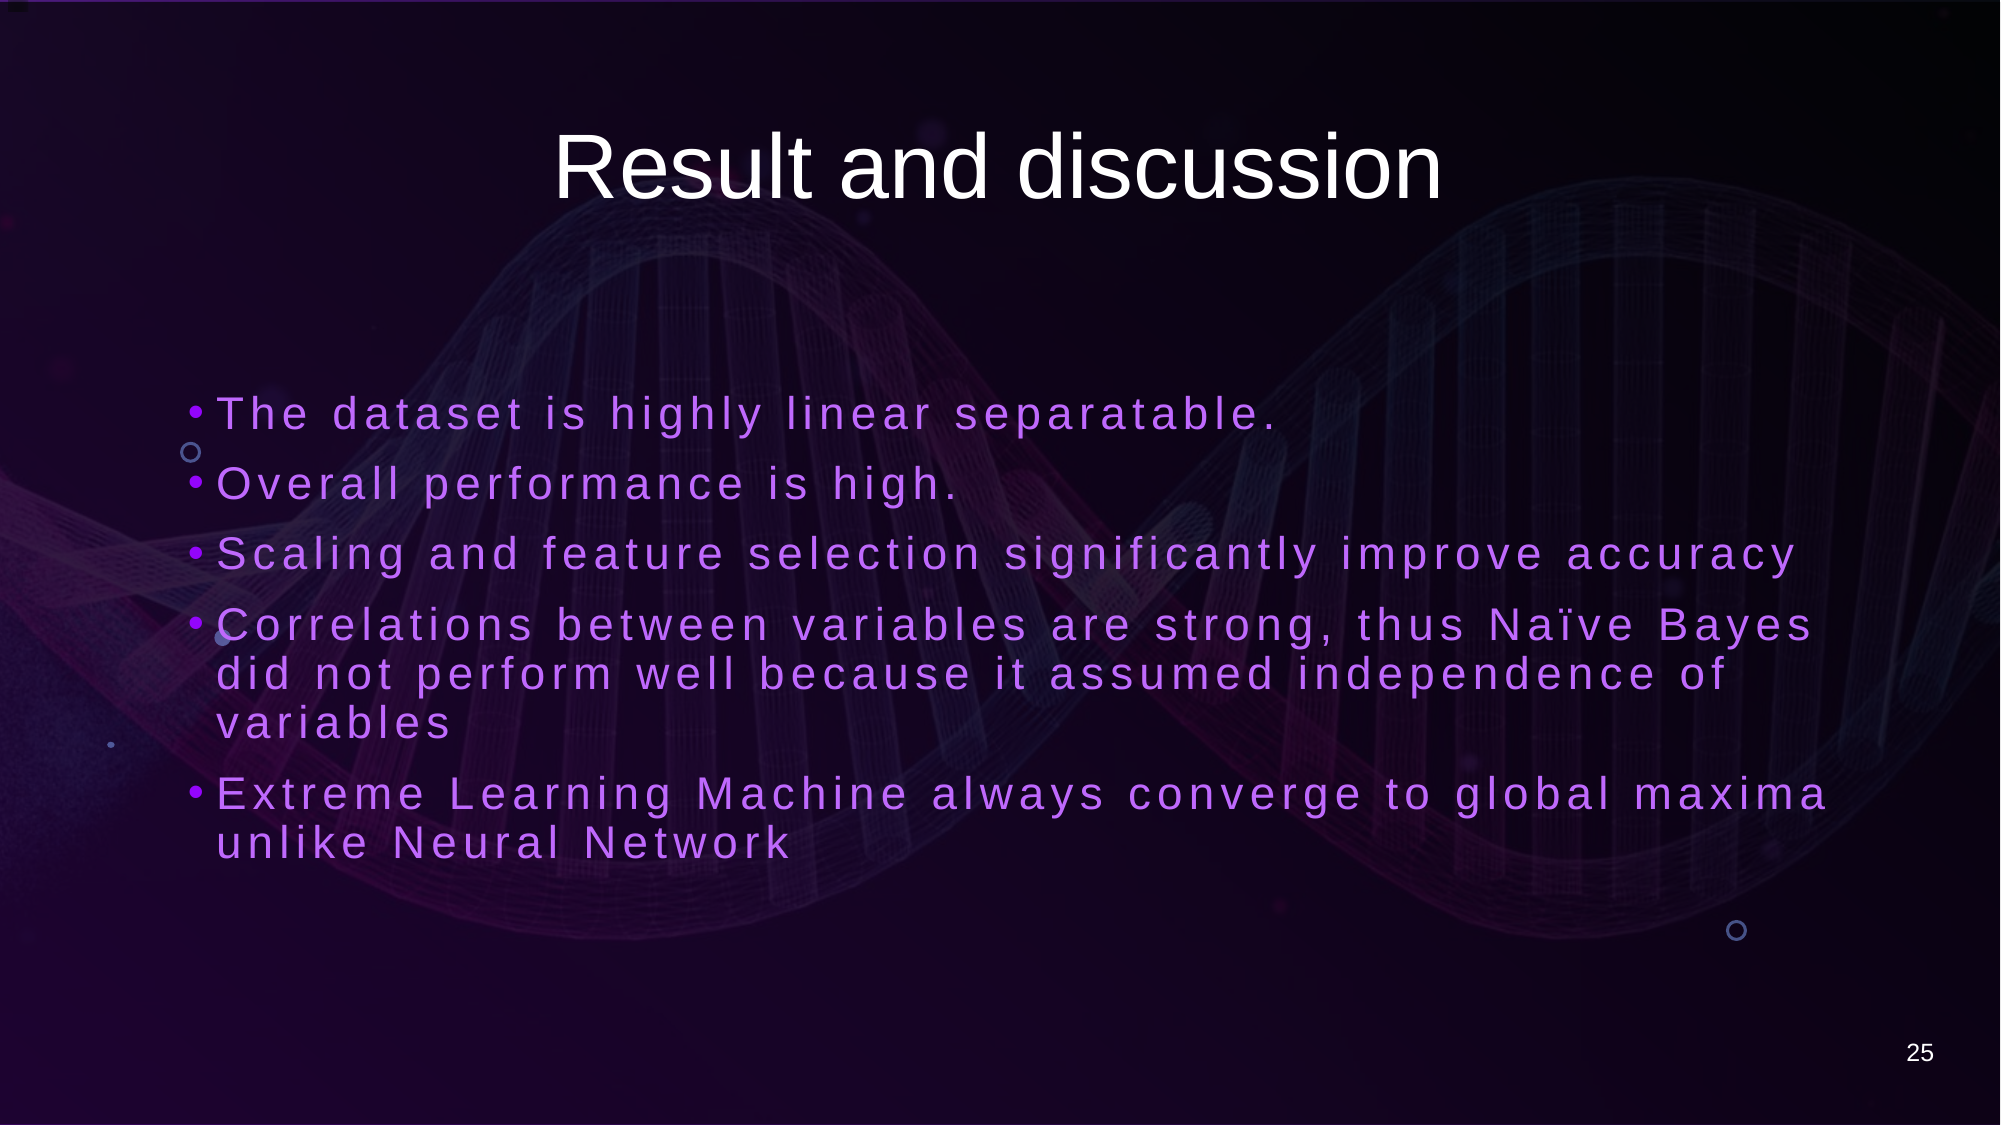

# Result and discussion
The dataset is highly linear separatable.
Overall performance is high.
Scaling and feature selection significantly improve accuracy
Correlations between variables are strong, thus Naïve Bayes did not perform well because it assumed independence of variables
Extreme Learning Machine always converge to global maxima unlike Neural Network

25